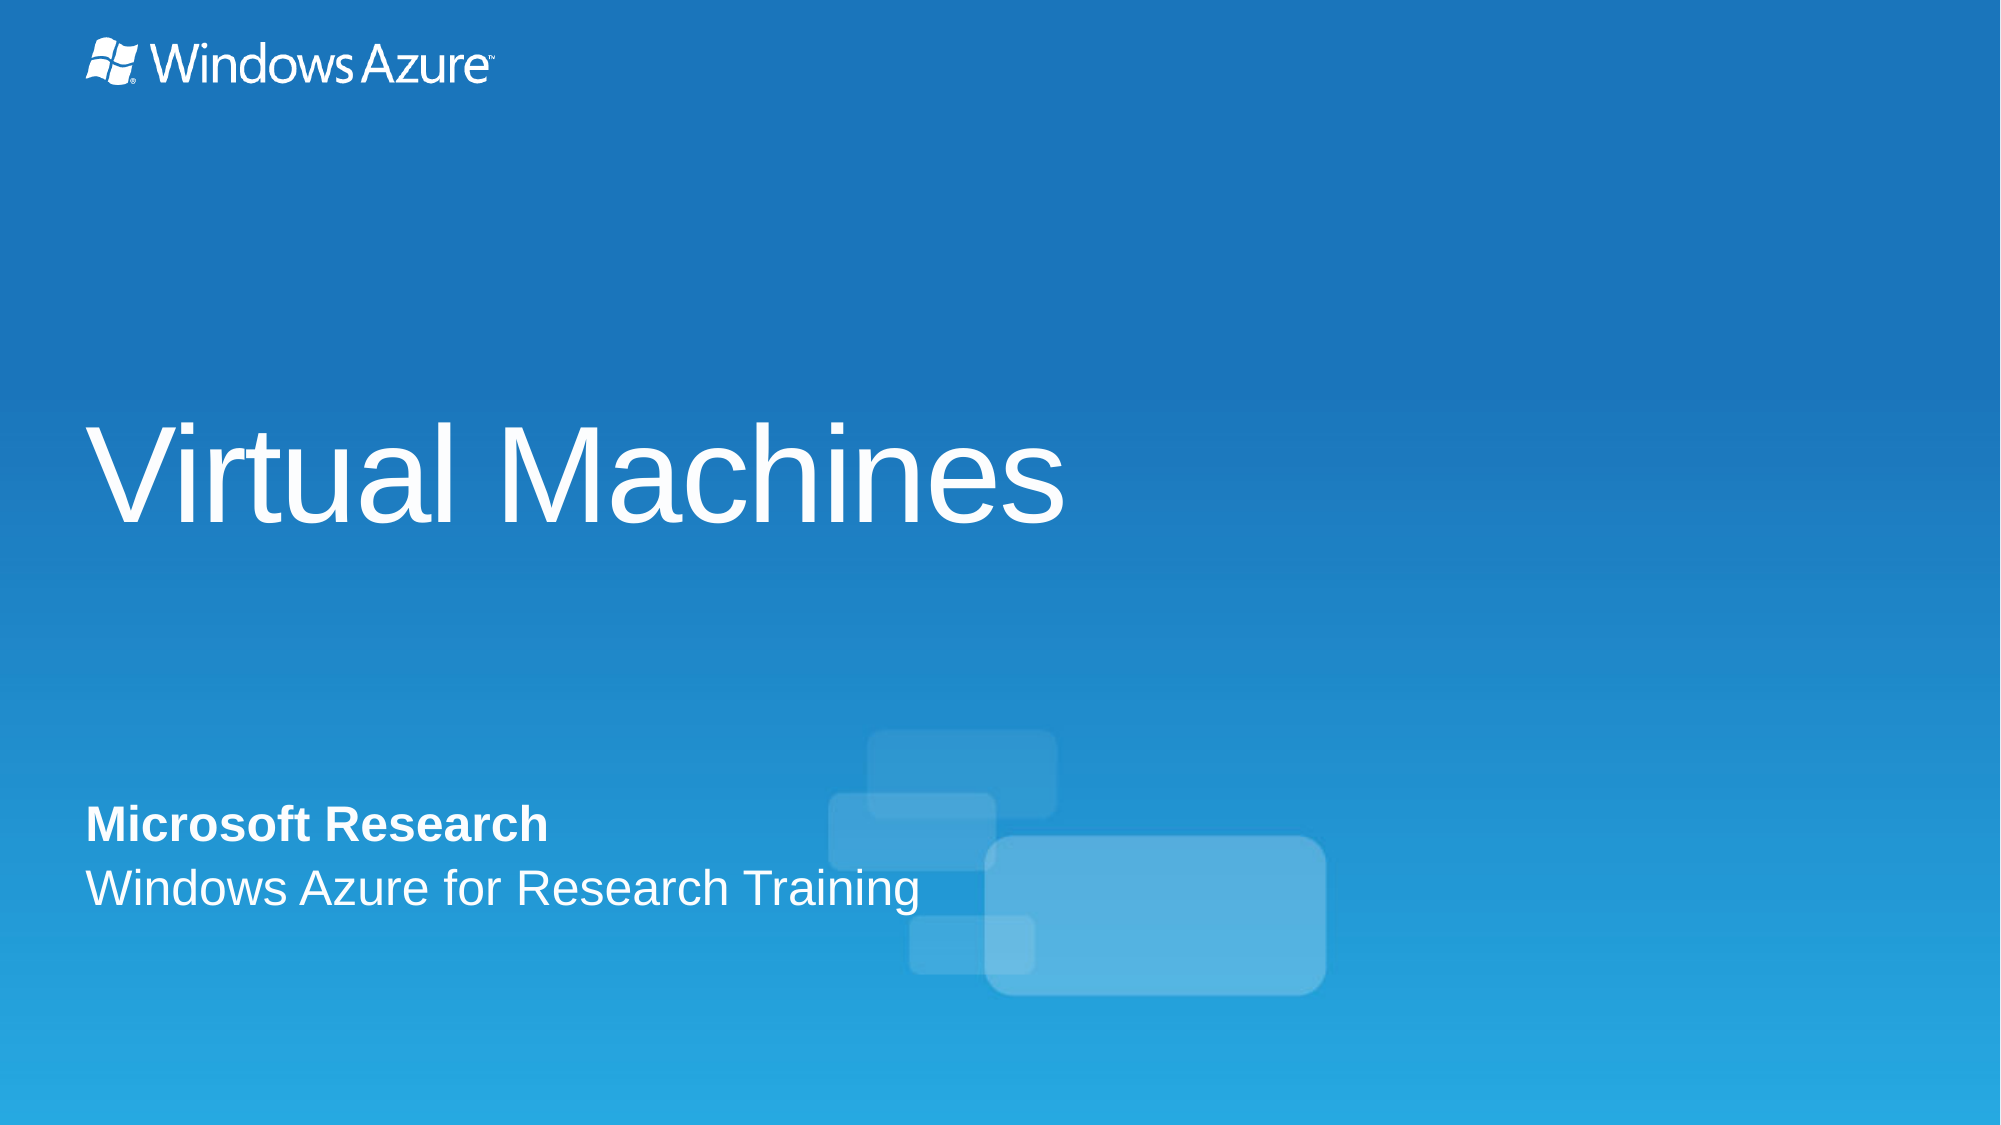

# Virtual Machines
Microsoft Research
Windows Azure for Research Training